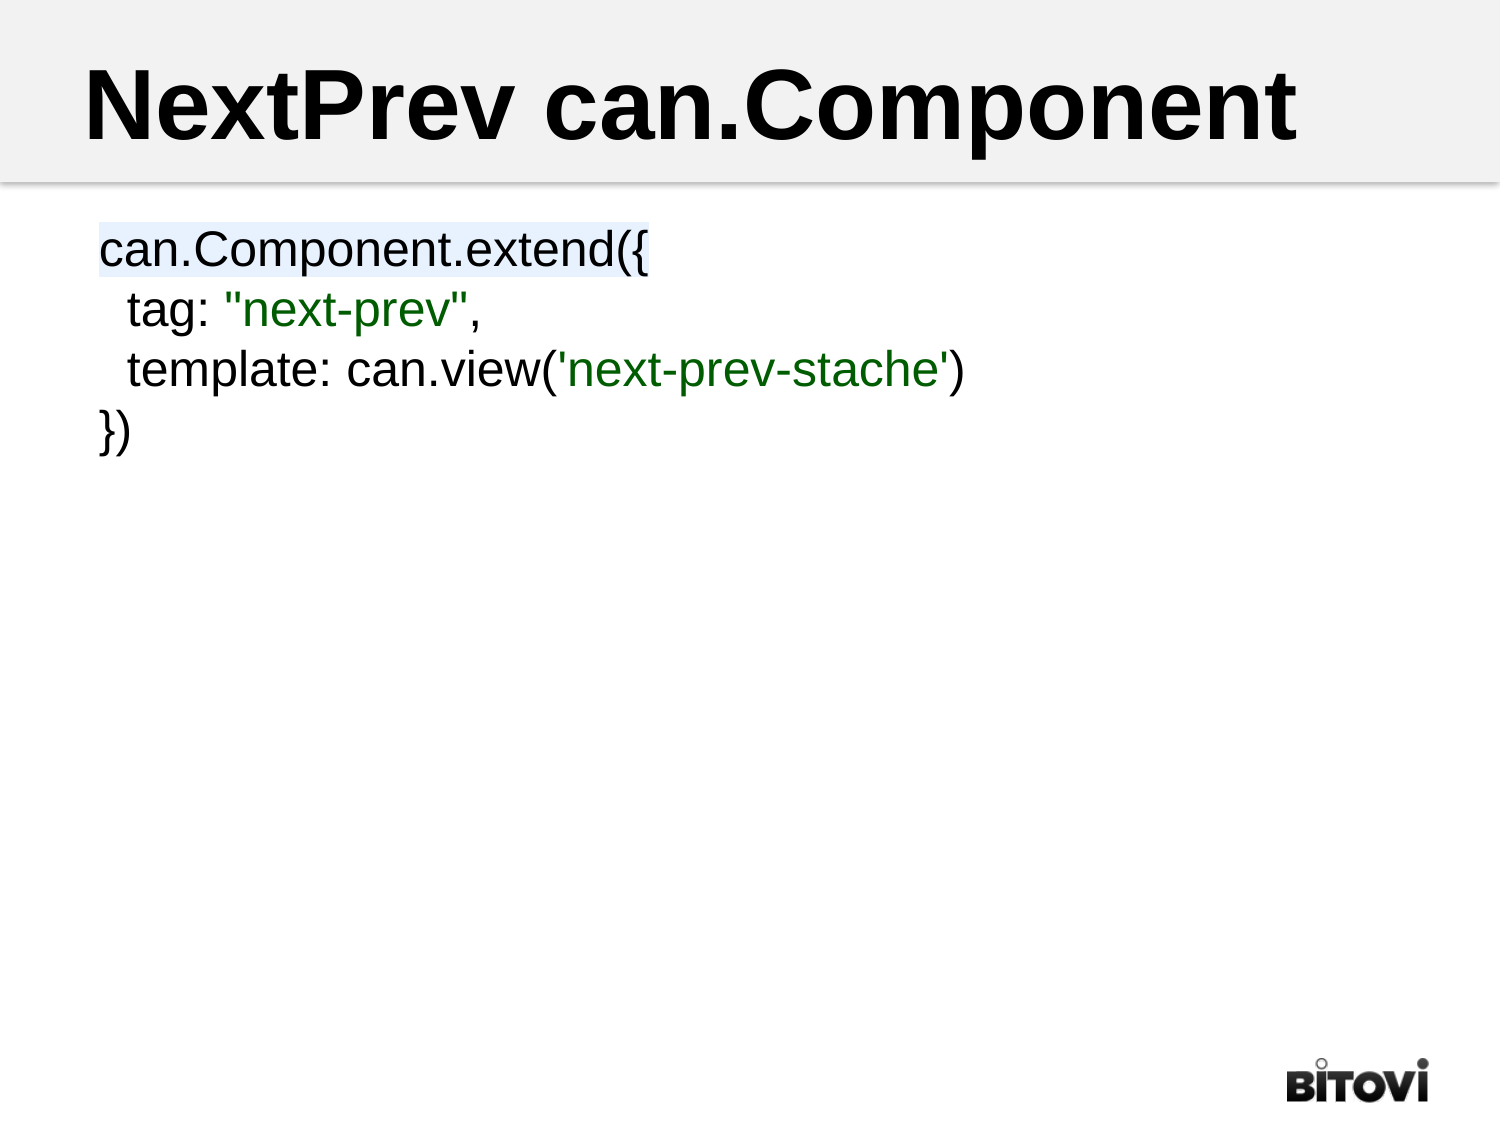

NextPrev can.Component
can.Component.extend({
  tag: "next-prev",
  template: can.view('next-prev-stache')
})